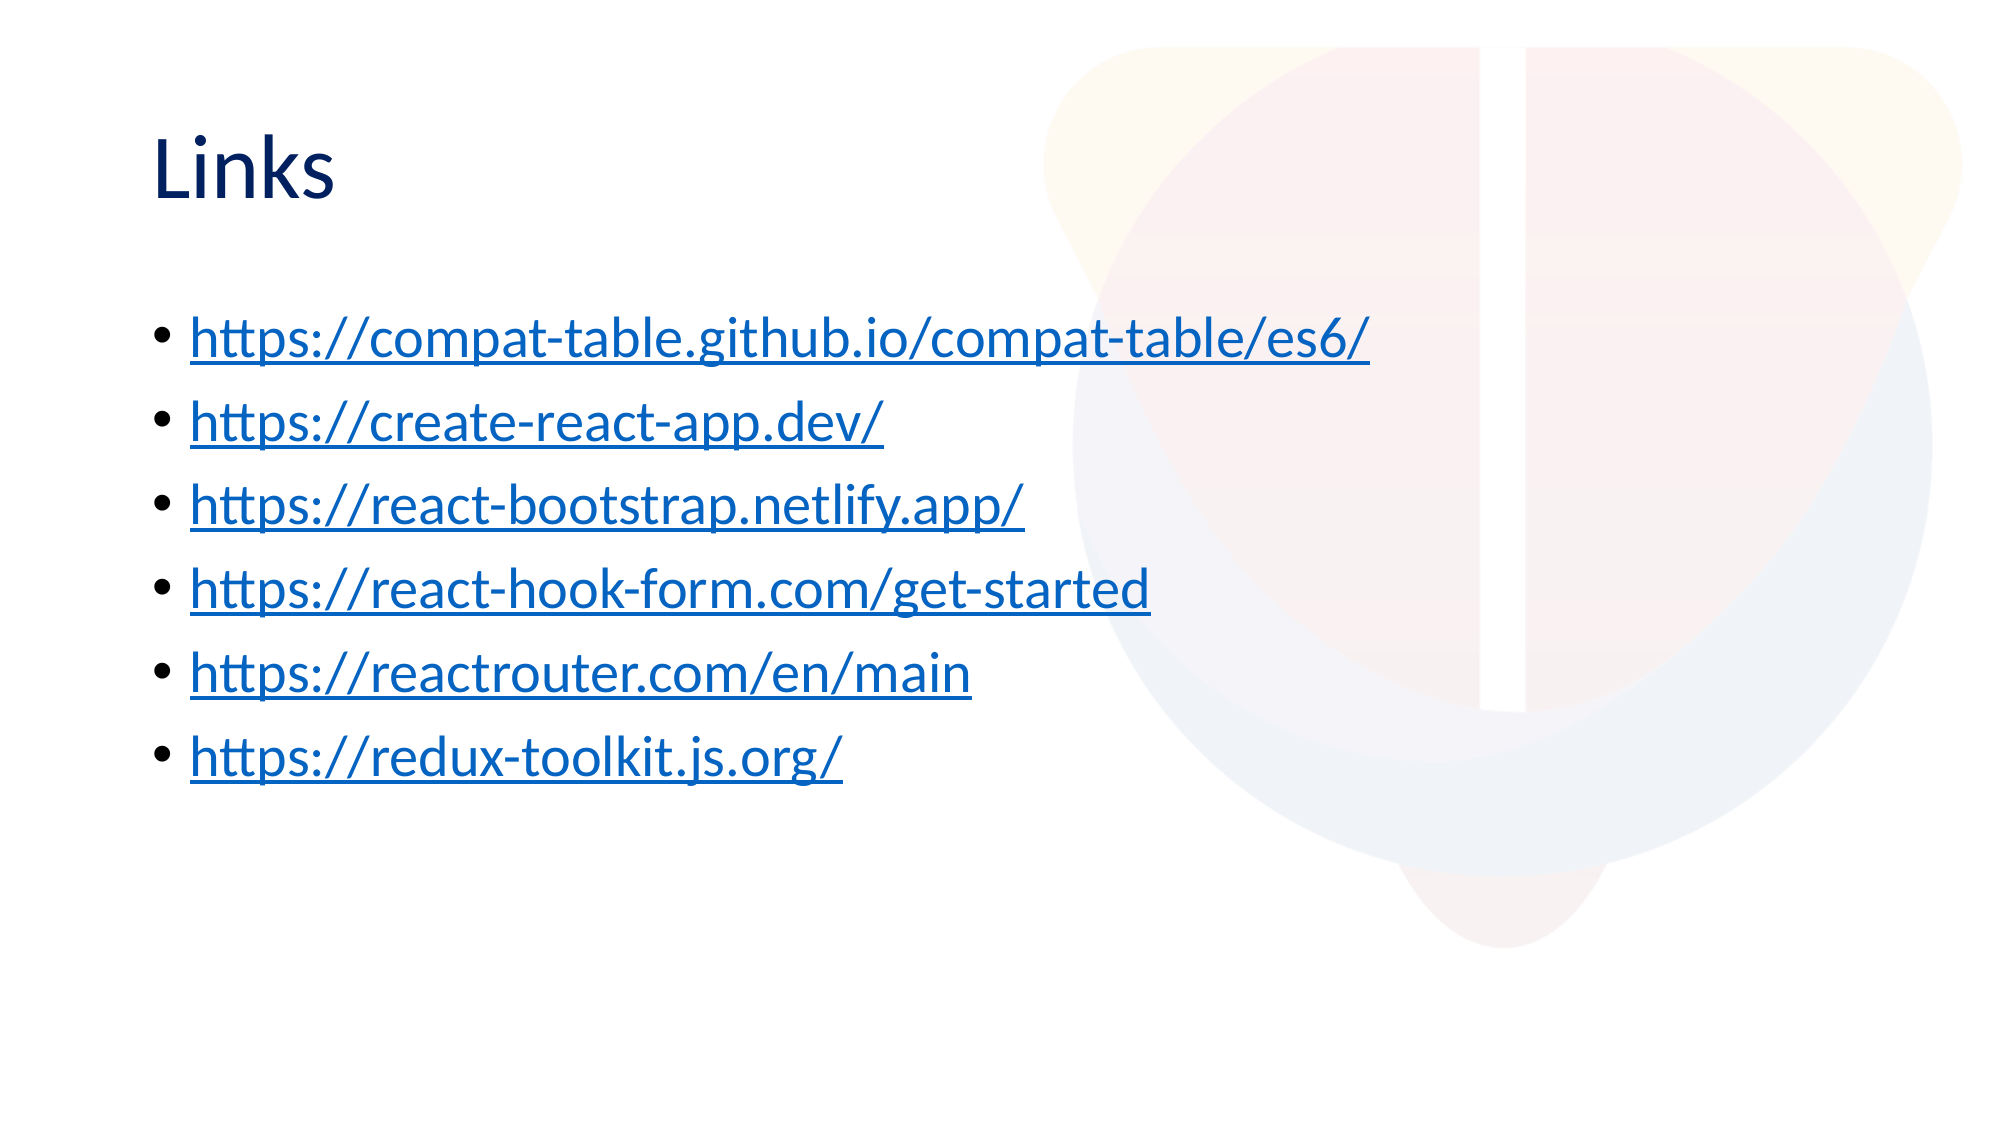

# Links
https://compat-table.github.io/compat-table/es6/
https://create-react-app.dev/
https://react-bootstrap.netlify.app/
https://react-hook-form.com/get-started
https://reactrouter.com/en/main
https://redux-toolkit.js.org/